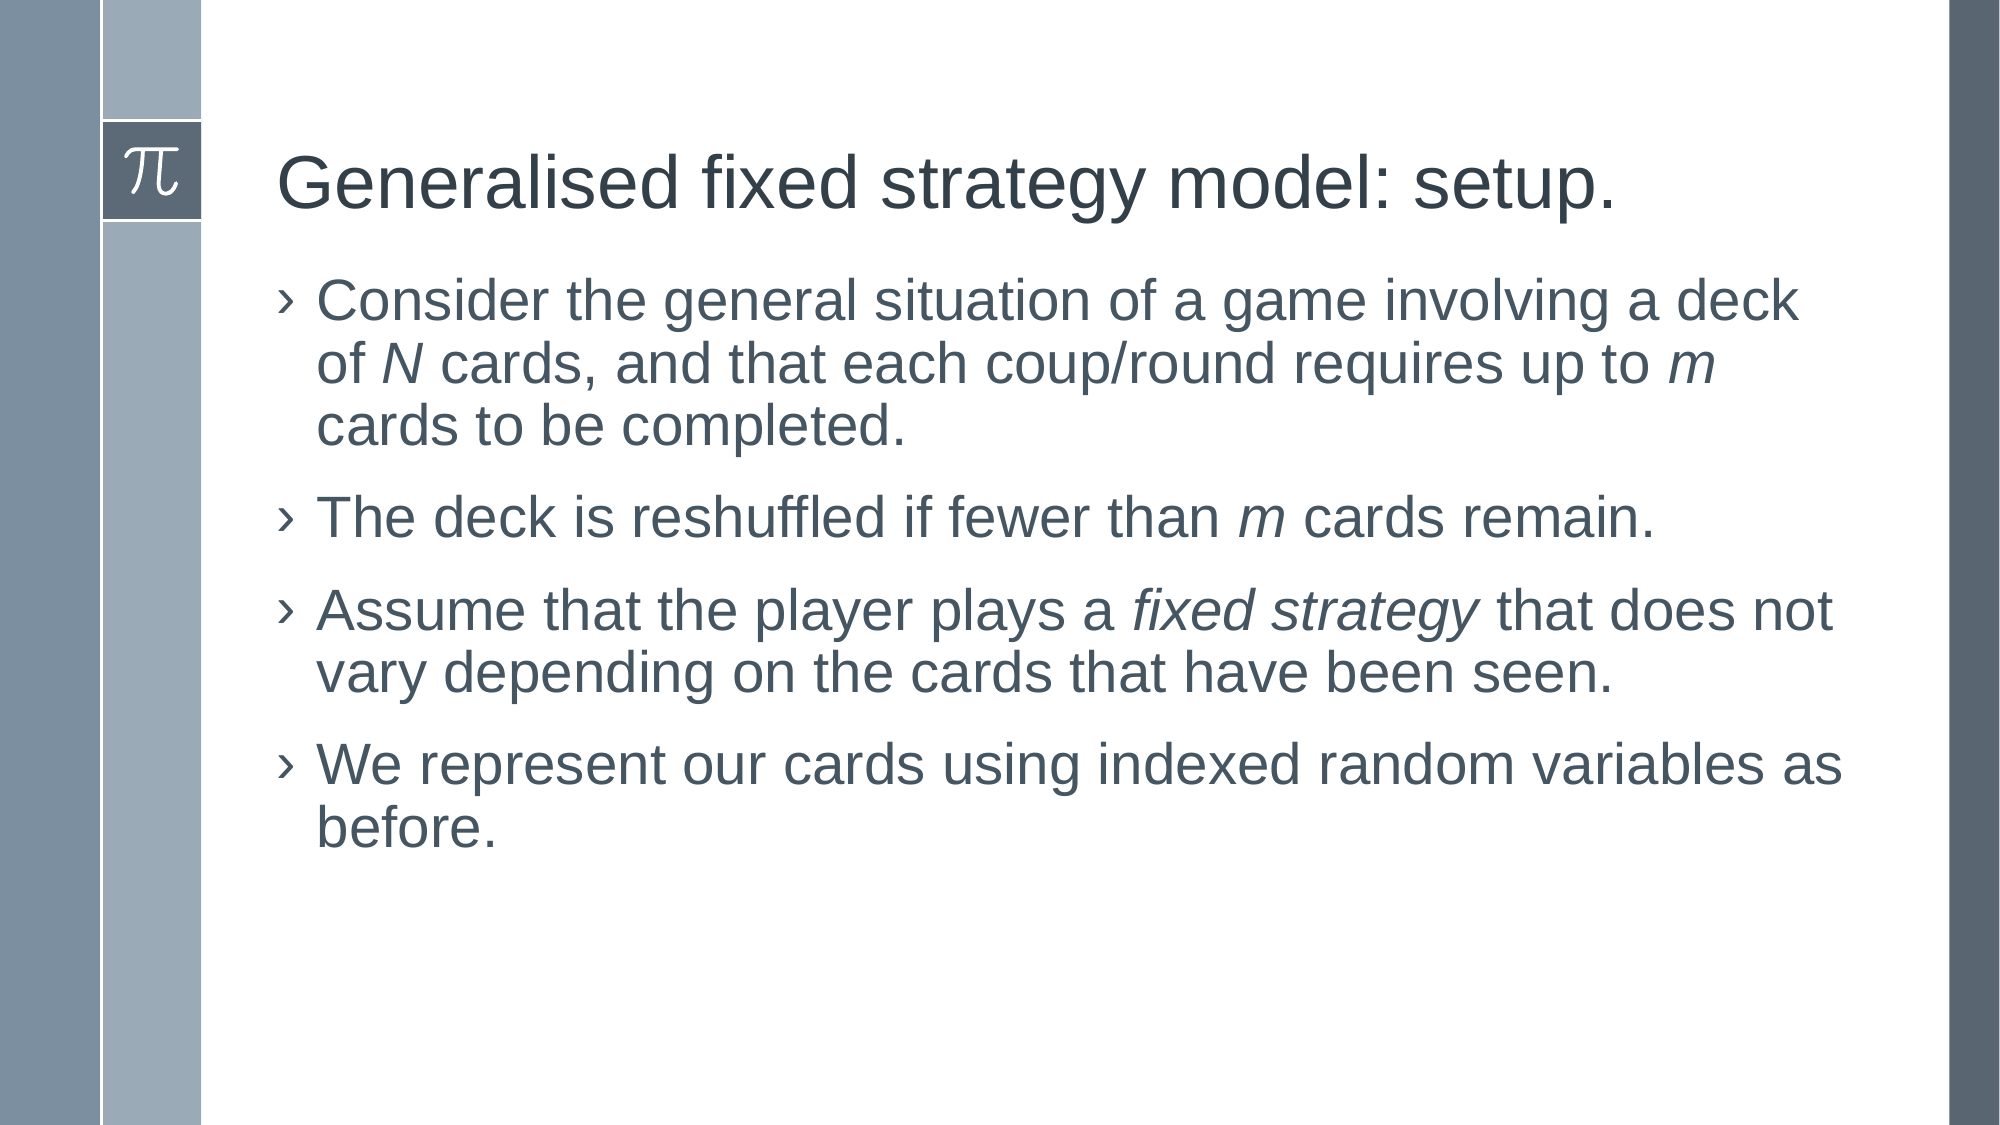

# Generalised fixed strategy model: setup.
Consider the general situation of a game involving a deck of N cards, and that each coup/round requires up to m cards to be completed.
The deck is reshuffled if fewer than m cards remain.
Assume that the player plays a fixed strategy that does not vary depending on the cards that have been seen.
We represent our cards using indexed random variables as before.